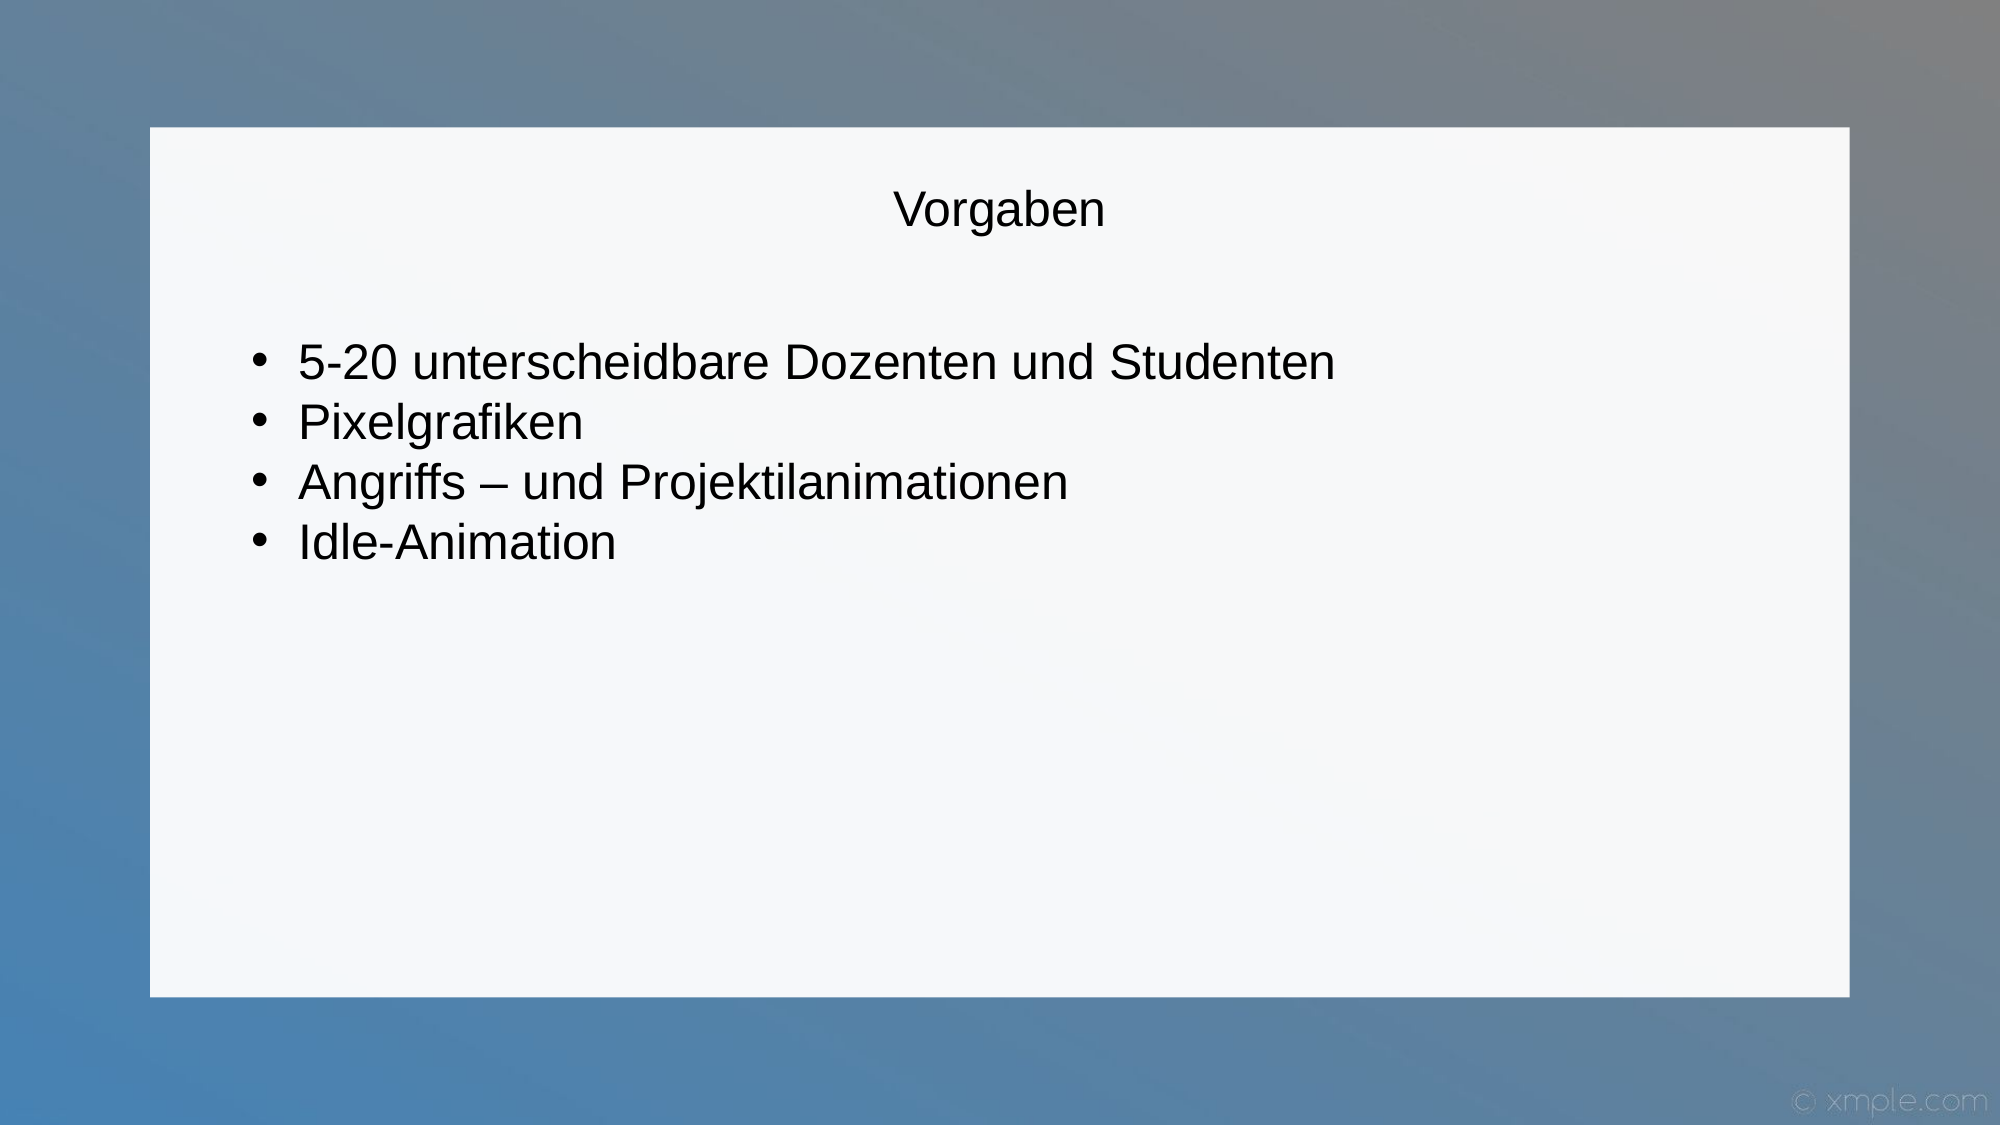

# Vorgaben
5-20 unterscheidbare Dozenten und Studenten
Pixelgrafiken
Angriffs – und Projektilanimationen
Idle-Animation